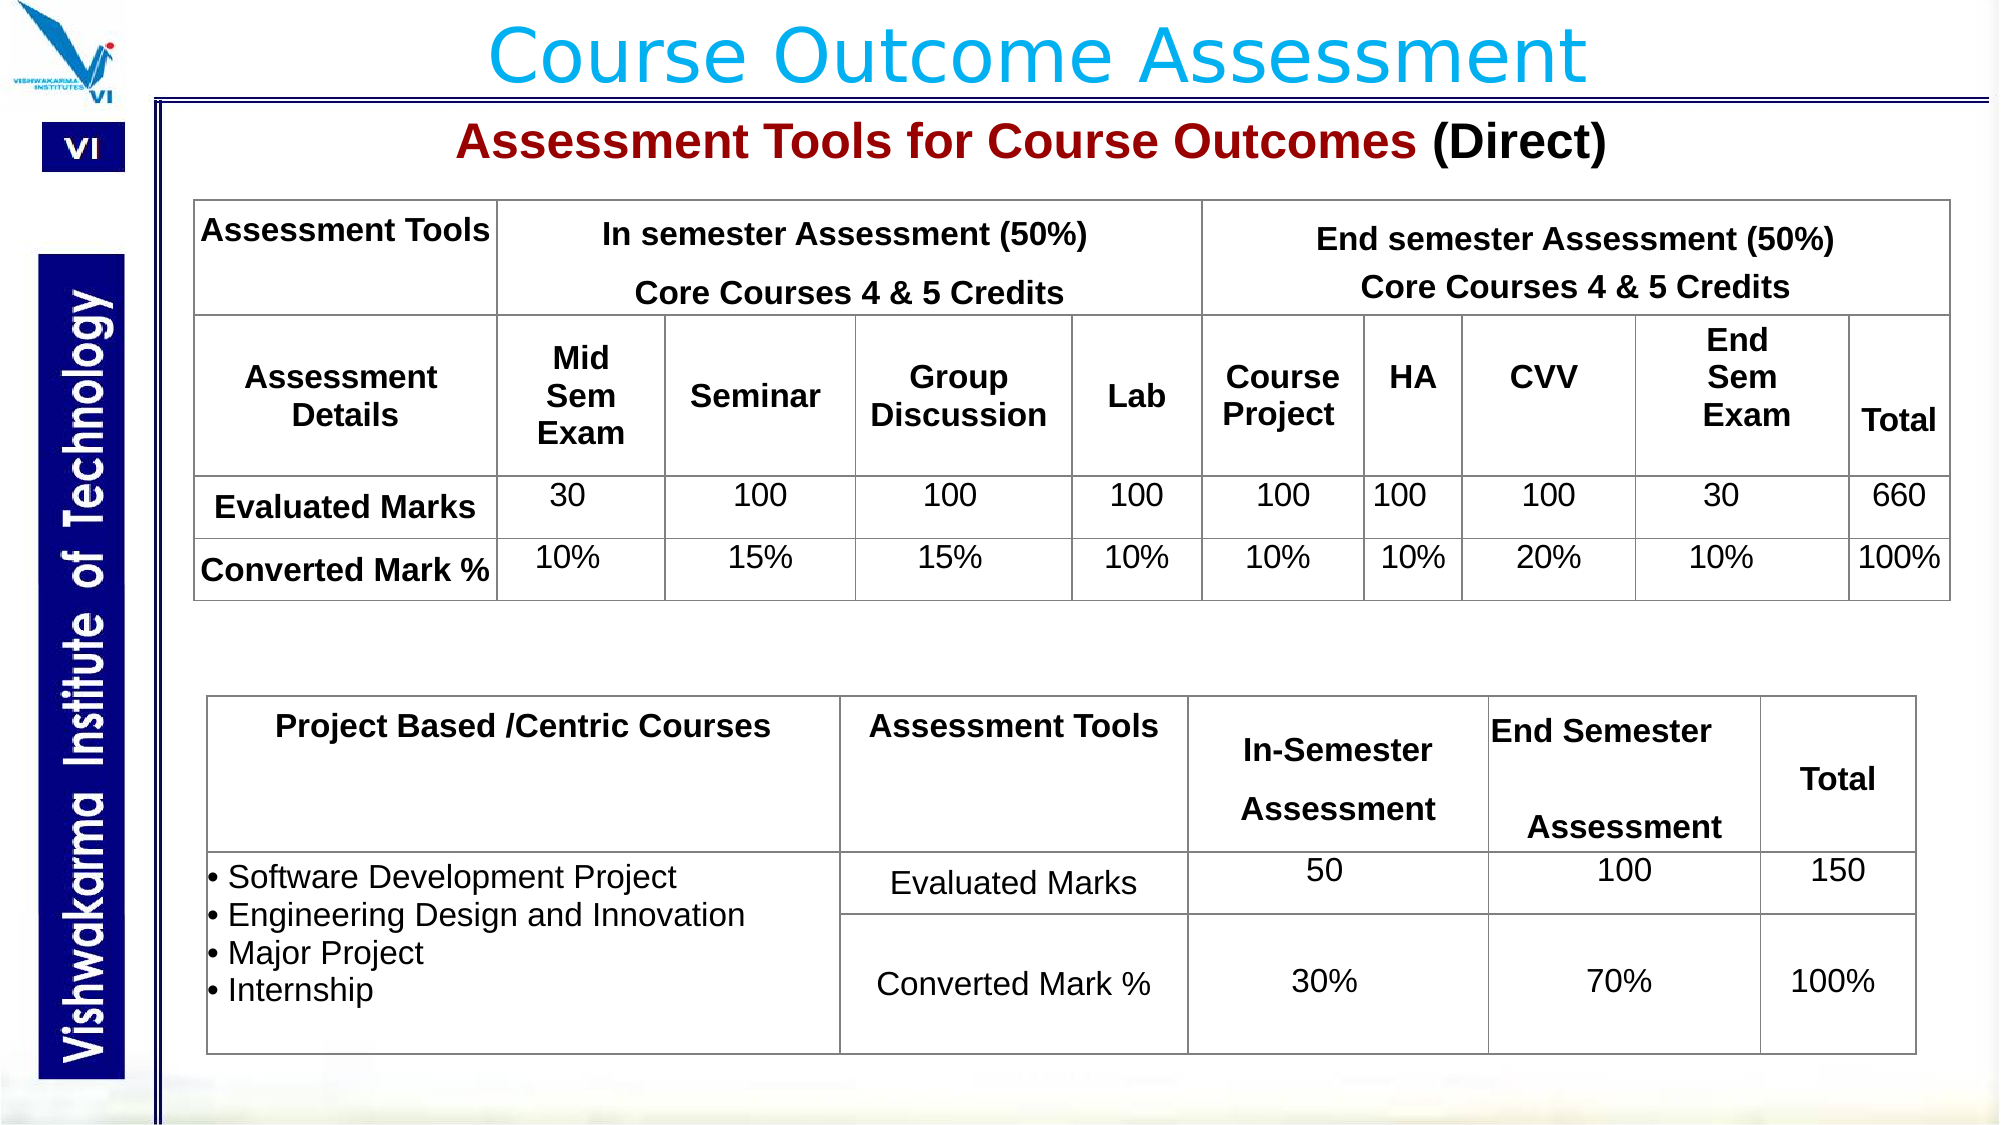

Course Outcome Assessment

Assessment Tools for Course Outcomes (Direct)

| Assessment Tools | In semester Assessment (50%) Core Courses 4 & 5 Credits |  |  |  | End semester Assessment (50%) Core Courses 4 & 5 Credits |  |  |  |  |
| --- | --- | --- | --- | --- | --- | --- | --- | --- | --- |
| Assessment Details | Mid Sem Exam | Seminar | Group Discussion | Lab | Course Project | HA | CVV | End Sem Exam | Total |
| Evaluated Marks | 30 | 100 | 100 | 100 | 100 | 100 | 100 | 30 | 660 |
| Converted Mark % | 10% | 15% | 15% | 10% | 10% | 10% | 20% | 10% | 100% |
| Project Based /Centric Courses | Assessment Tools | In-Semester Assessment | End Semester Assessment | Total |
| --- | --- | --- | --- | --- |
| Software Development Project Engineering Design and Innovation Major Project Internship | Evaluated Marks | 50 | 100 | 150 |
|  | Converted Mark % | 30% | 70% | 100% |